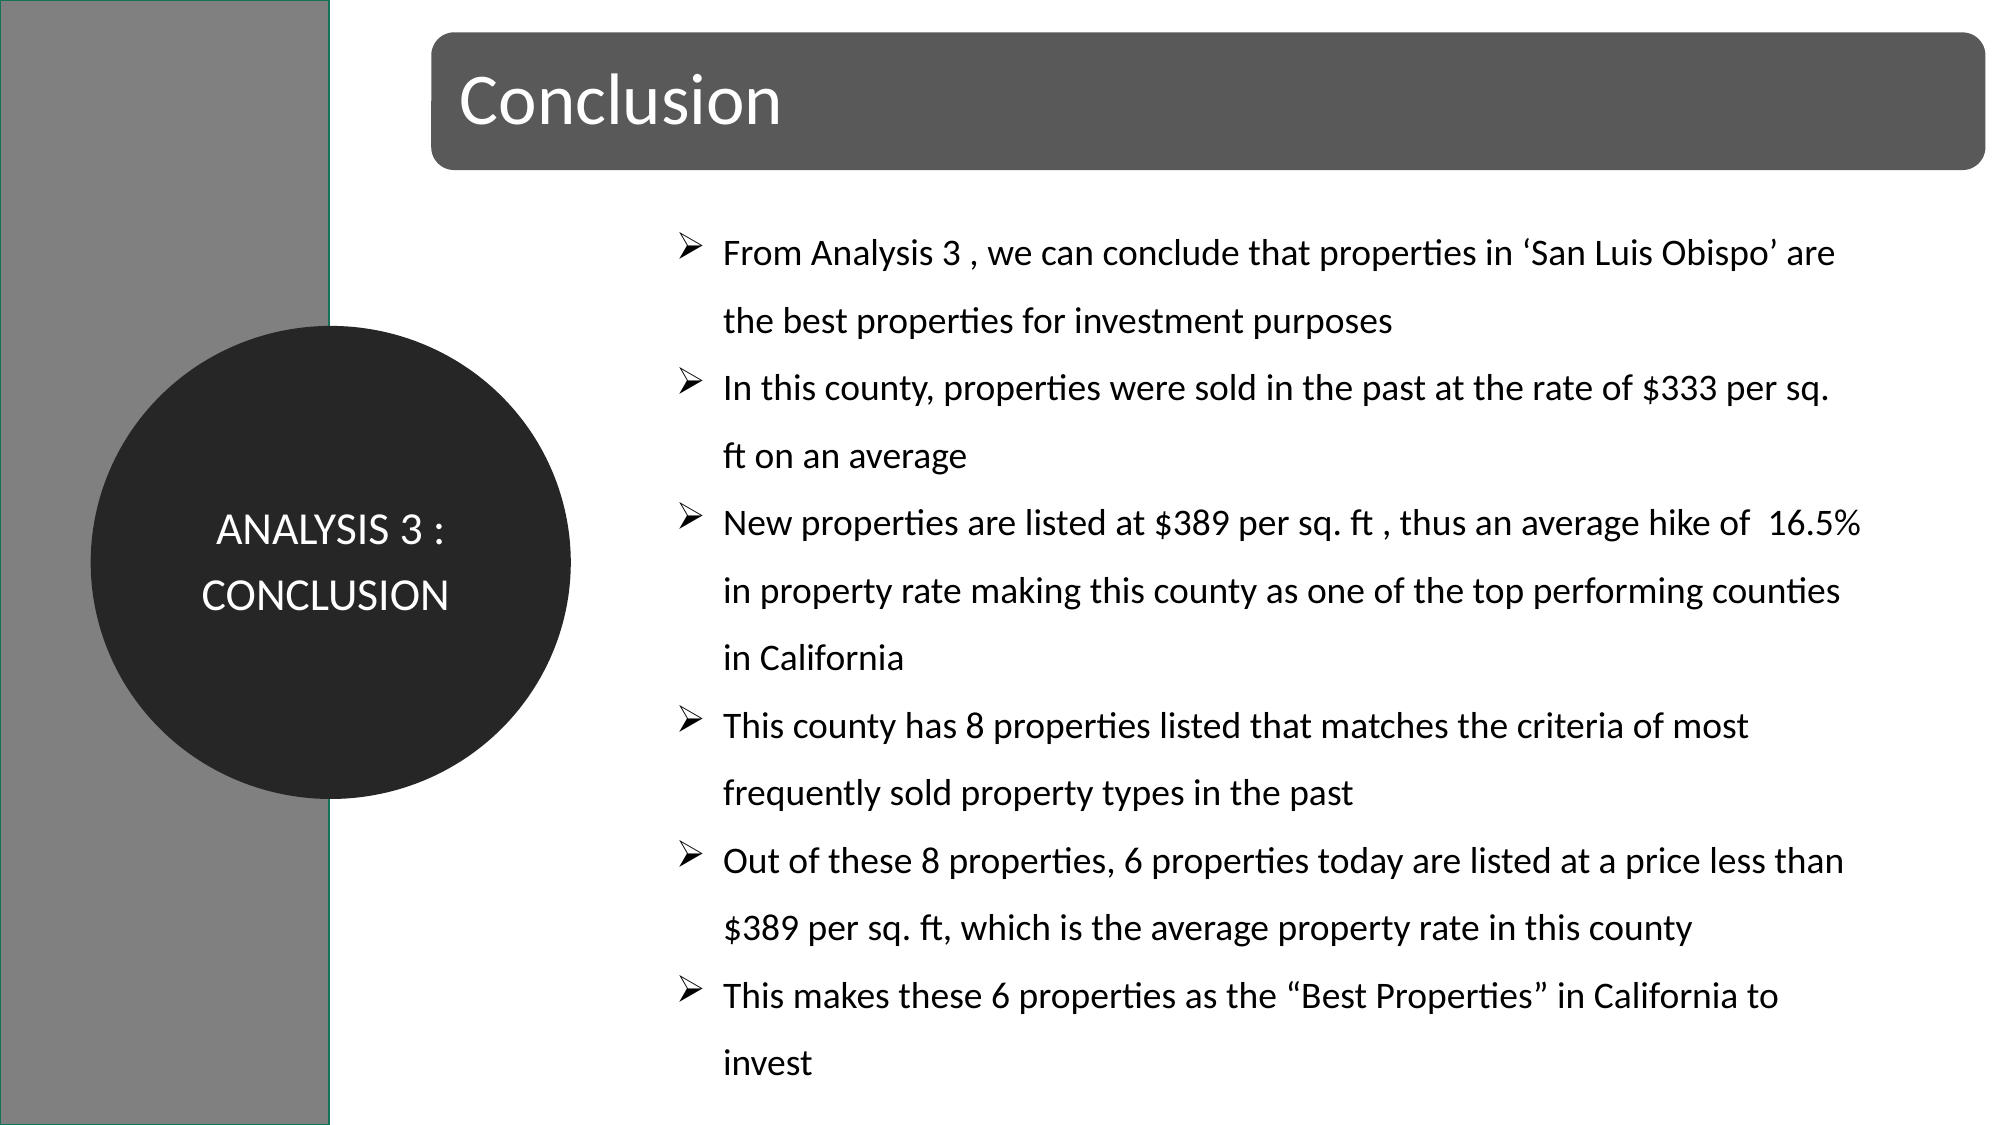

Conclusion
From Analysis 3 , we can conclude that properties in ‘San Luis Obispo’ are the best properties for investment purposes
In this county, properties were sold in the past at the rate of $333 per sq. ft on an average
New properties are listed at $389 per sq. ft , thus an average hike of  16.5% in property rate making this county as one of the top performing counties in California
This county has 8 properties listed that matches the criteria of most frequently sold property types in the past
Out of these 8 properties, 6 properties today are listed at a price less than $389 per sq. ft, which is the average property rate in this county
This makes these 6 properties as the “Best Properties” in California to invest

Analysis 3 :
Conclusion